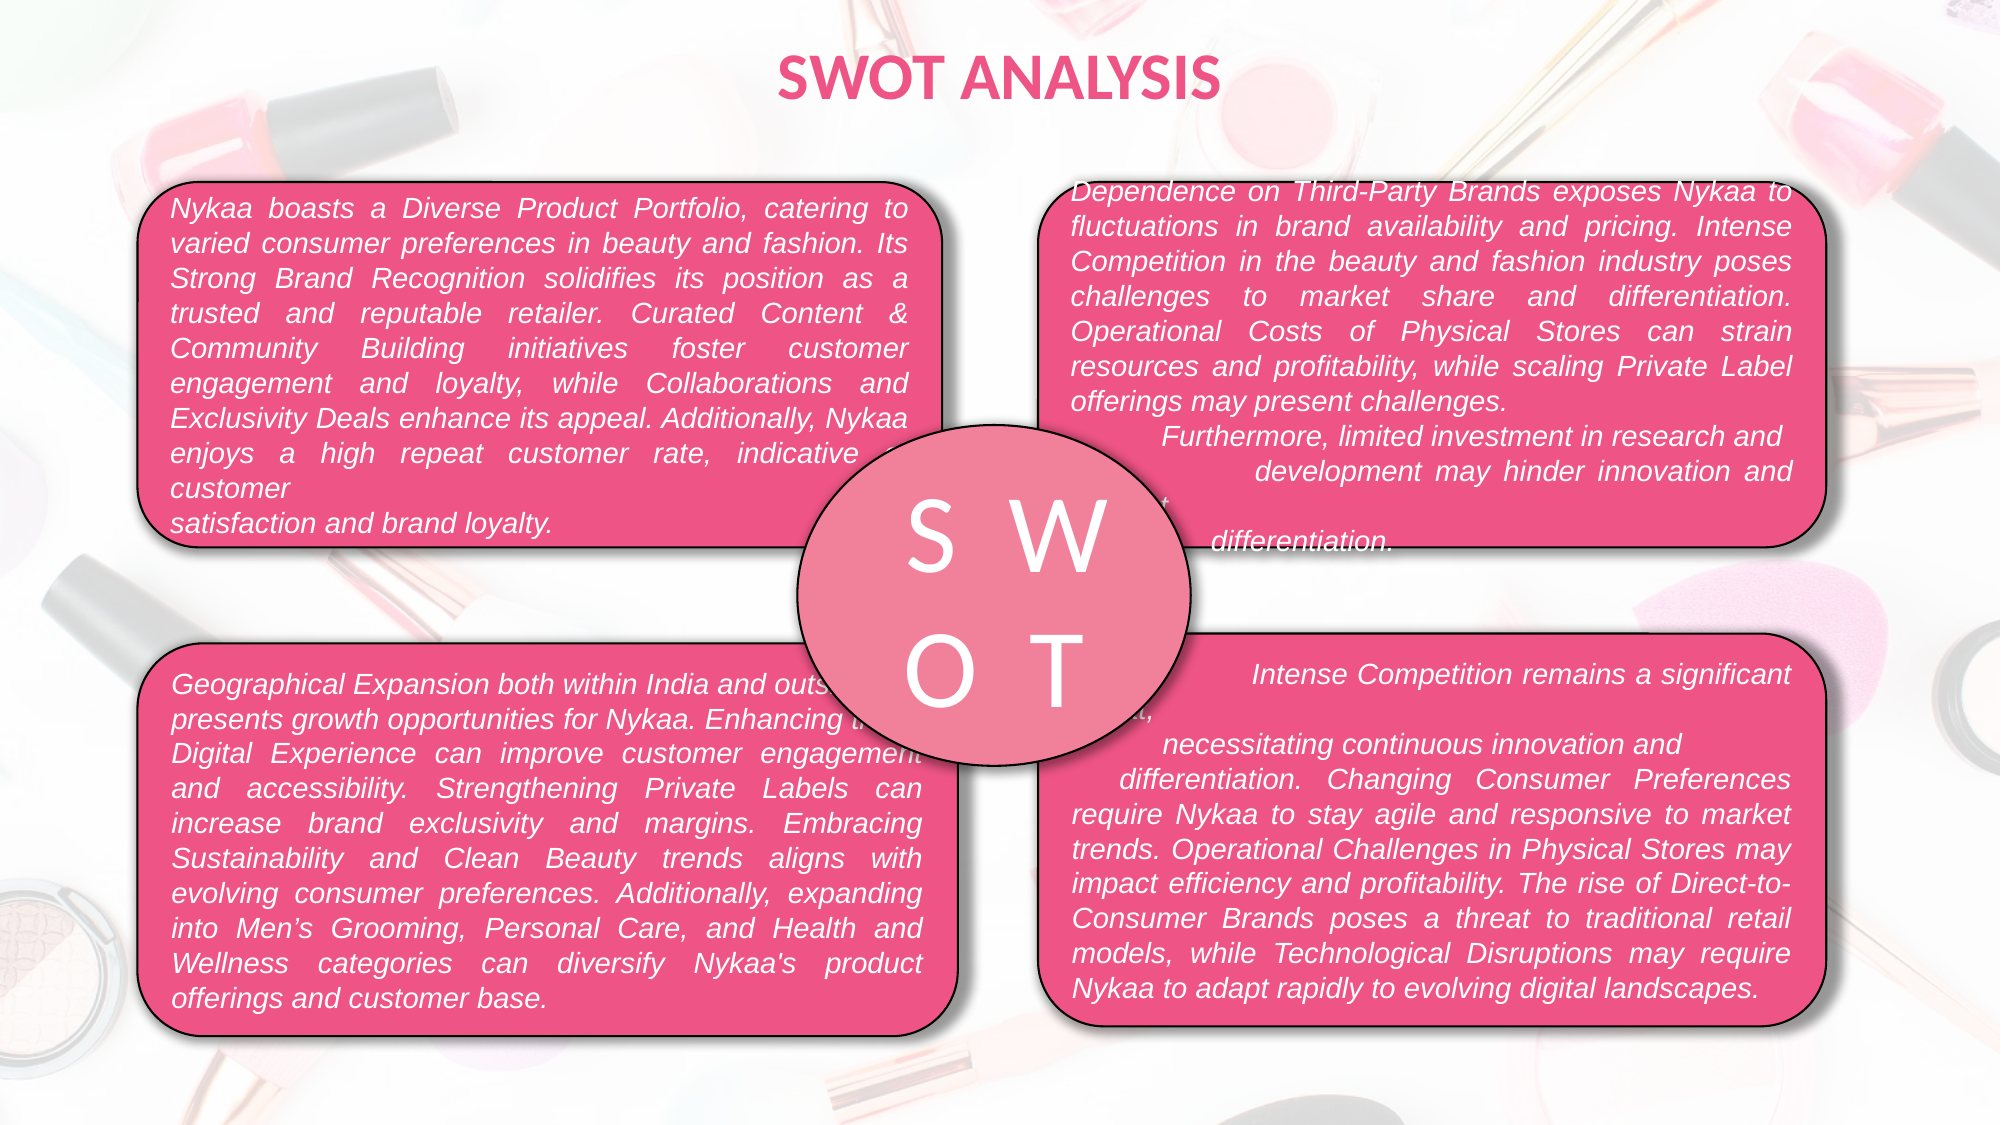

# SWOT ANALYSIS
Nykaa boasts a Diverse Product Portfolio, catering to varied consumer preferences in beauty and fashion. Its Strong Brand Recognition solidifies its position as a trusted and reputable retailer. Curated Content & Community Building initiatives foster customer engagement and loyalty, while Collaborations and Exclusivity Deals enhance its appeal. Additionally, Nykaa enjoys a high repeat customer rate, indicative of customer
satisfaction and brand loyalty.
Dependence on Third-Party Brands exposes Nykaa to fluctuations in brand availability and pricing. Intense Competition in the beauty and fashion industry poses challenges to market share and differentiation. Operational Costs of Physical Stores can strain resources and profitability, while scaling Private Label offerings may present challenges.
           Furthermore, limited investment in research and
              development may hinder innovation and product
                 differentiation.
 S  W
O  T
                         Intense Competition remains a significant threat,
           necessitating continuous innovation and
  differentiation. Changing Consumer Preferences require Nykaa to stay agile and responsive to market trends. Operational Challenges in Physical Stores may impact efficiency and profitability. The rise of Direct-to-Consumer Brands poses a threat to traditional retail models, while Technological Disruptions may require Nykaa to adapt rapidly to evolving digital landscapes.
Geographical Expansion both within India and outside
presents growth opportunities for Nykaa. Enhancing the
Digital Experience can improve customer engagement and accessibility. Strengthening Private Labels can increase brand exclusivity and margins. Embracing Sustainability and Clean Beauty trends aligns with evolving consumer preferences. Additionally, expanding into Men’s Grooming, Personal Care, and Health and Wellness categories can diversify Nykaa's product offerings and customer base.